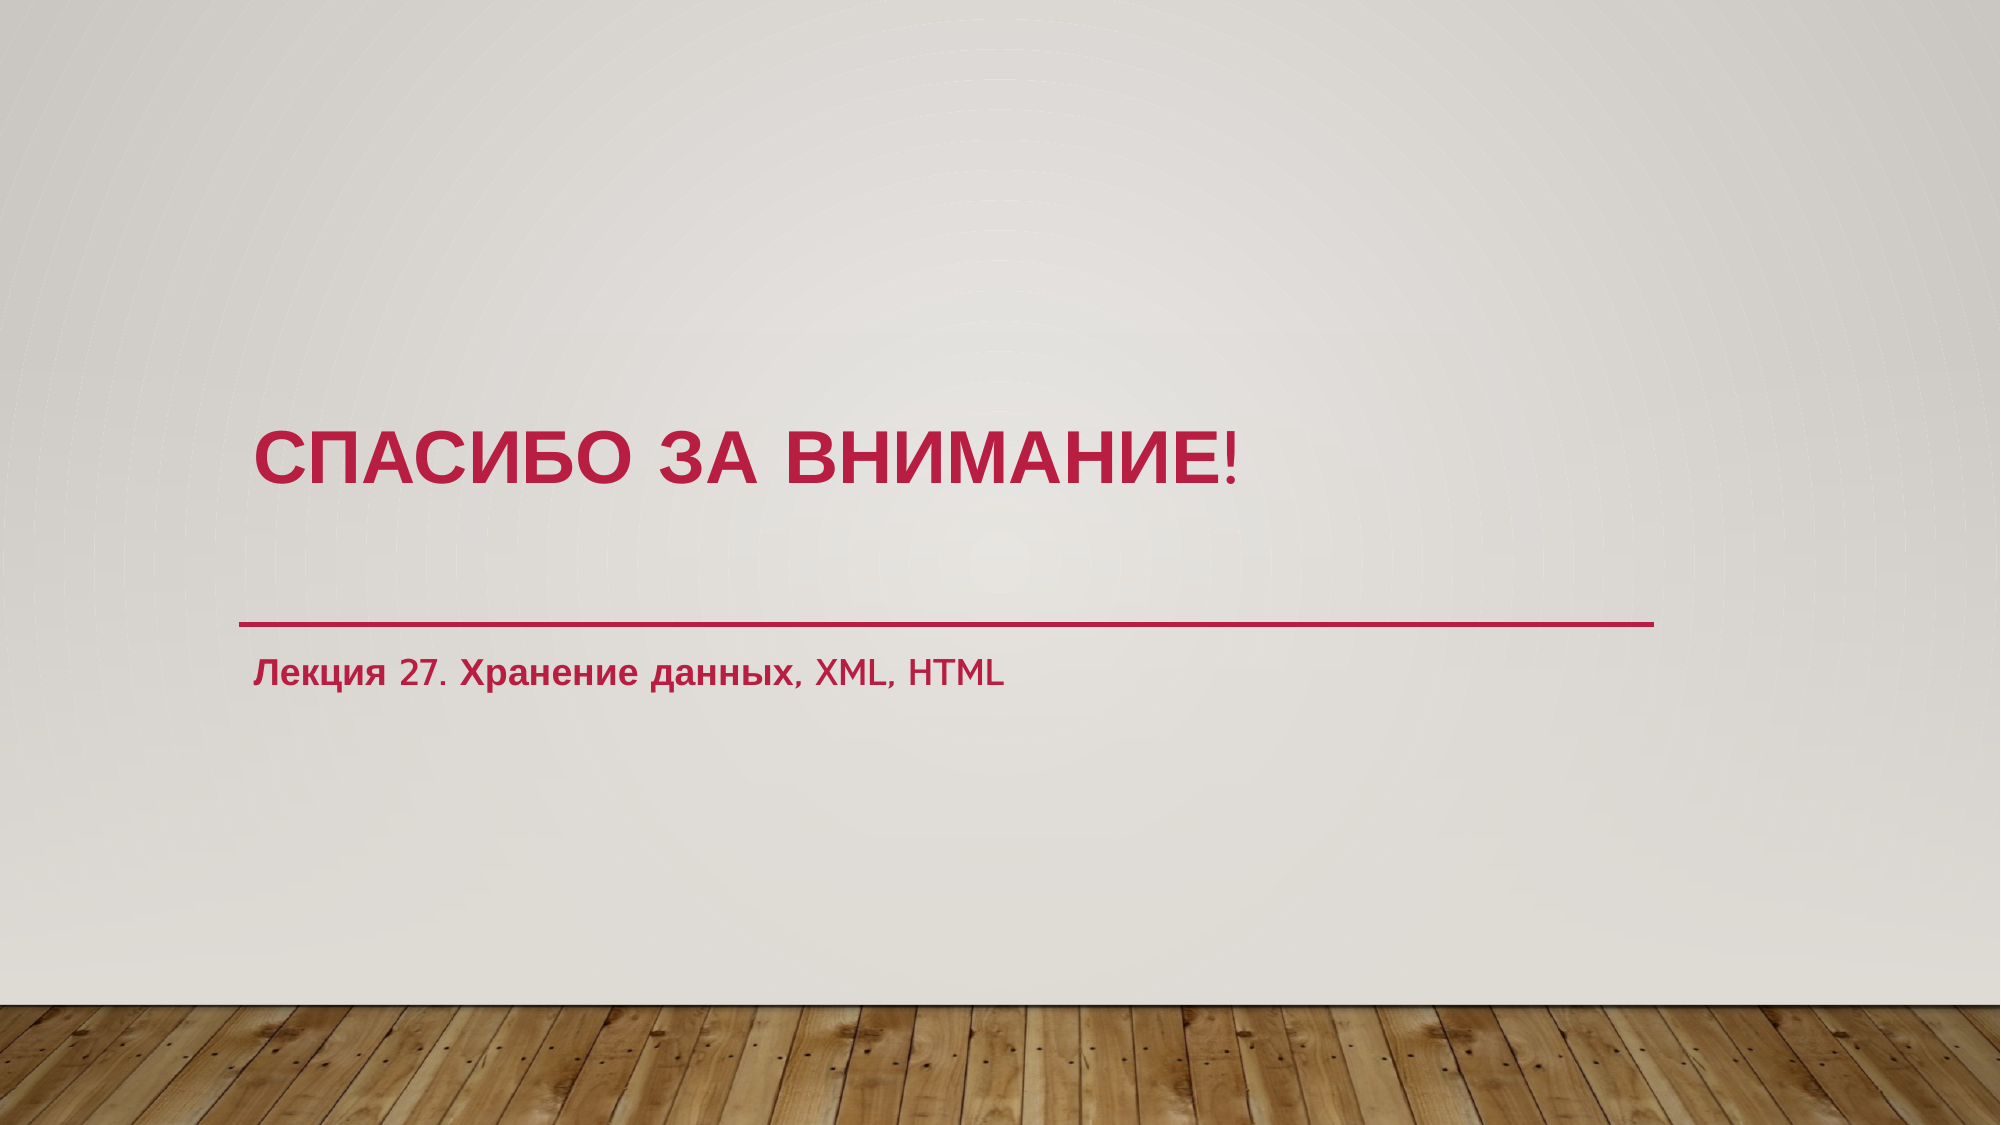

# Спасибо за внимание!
Лекция 27. Хранение данных, XML, HTML